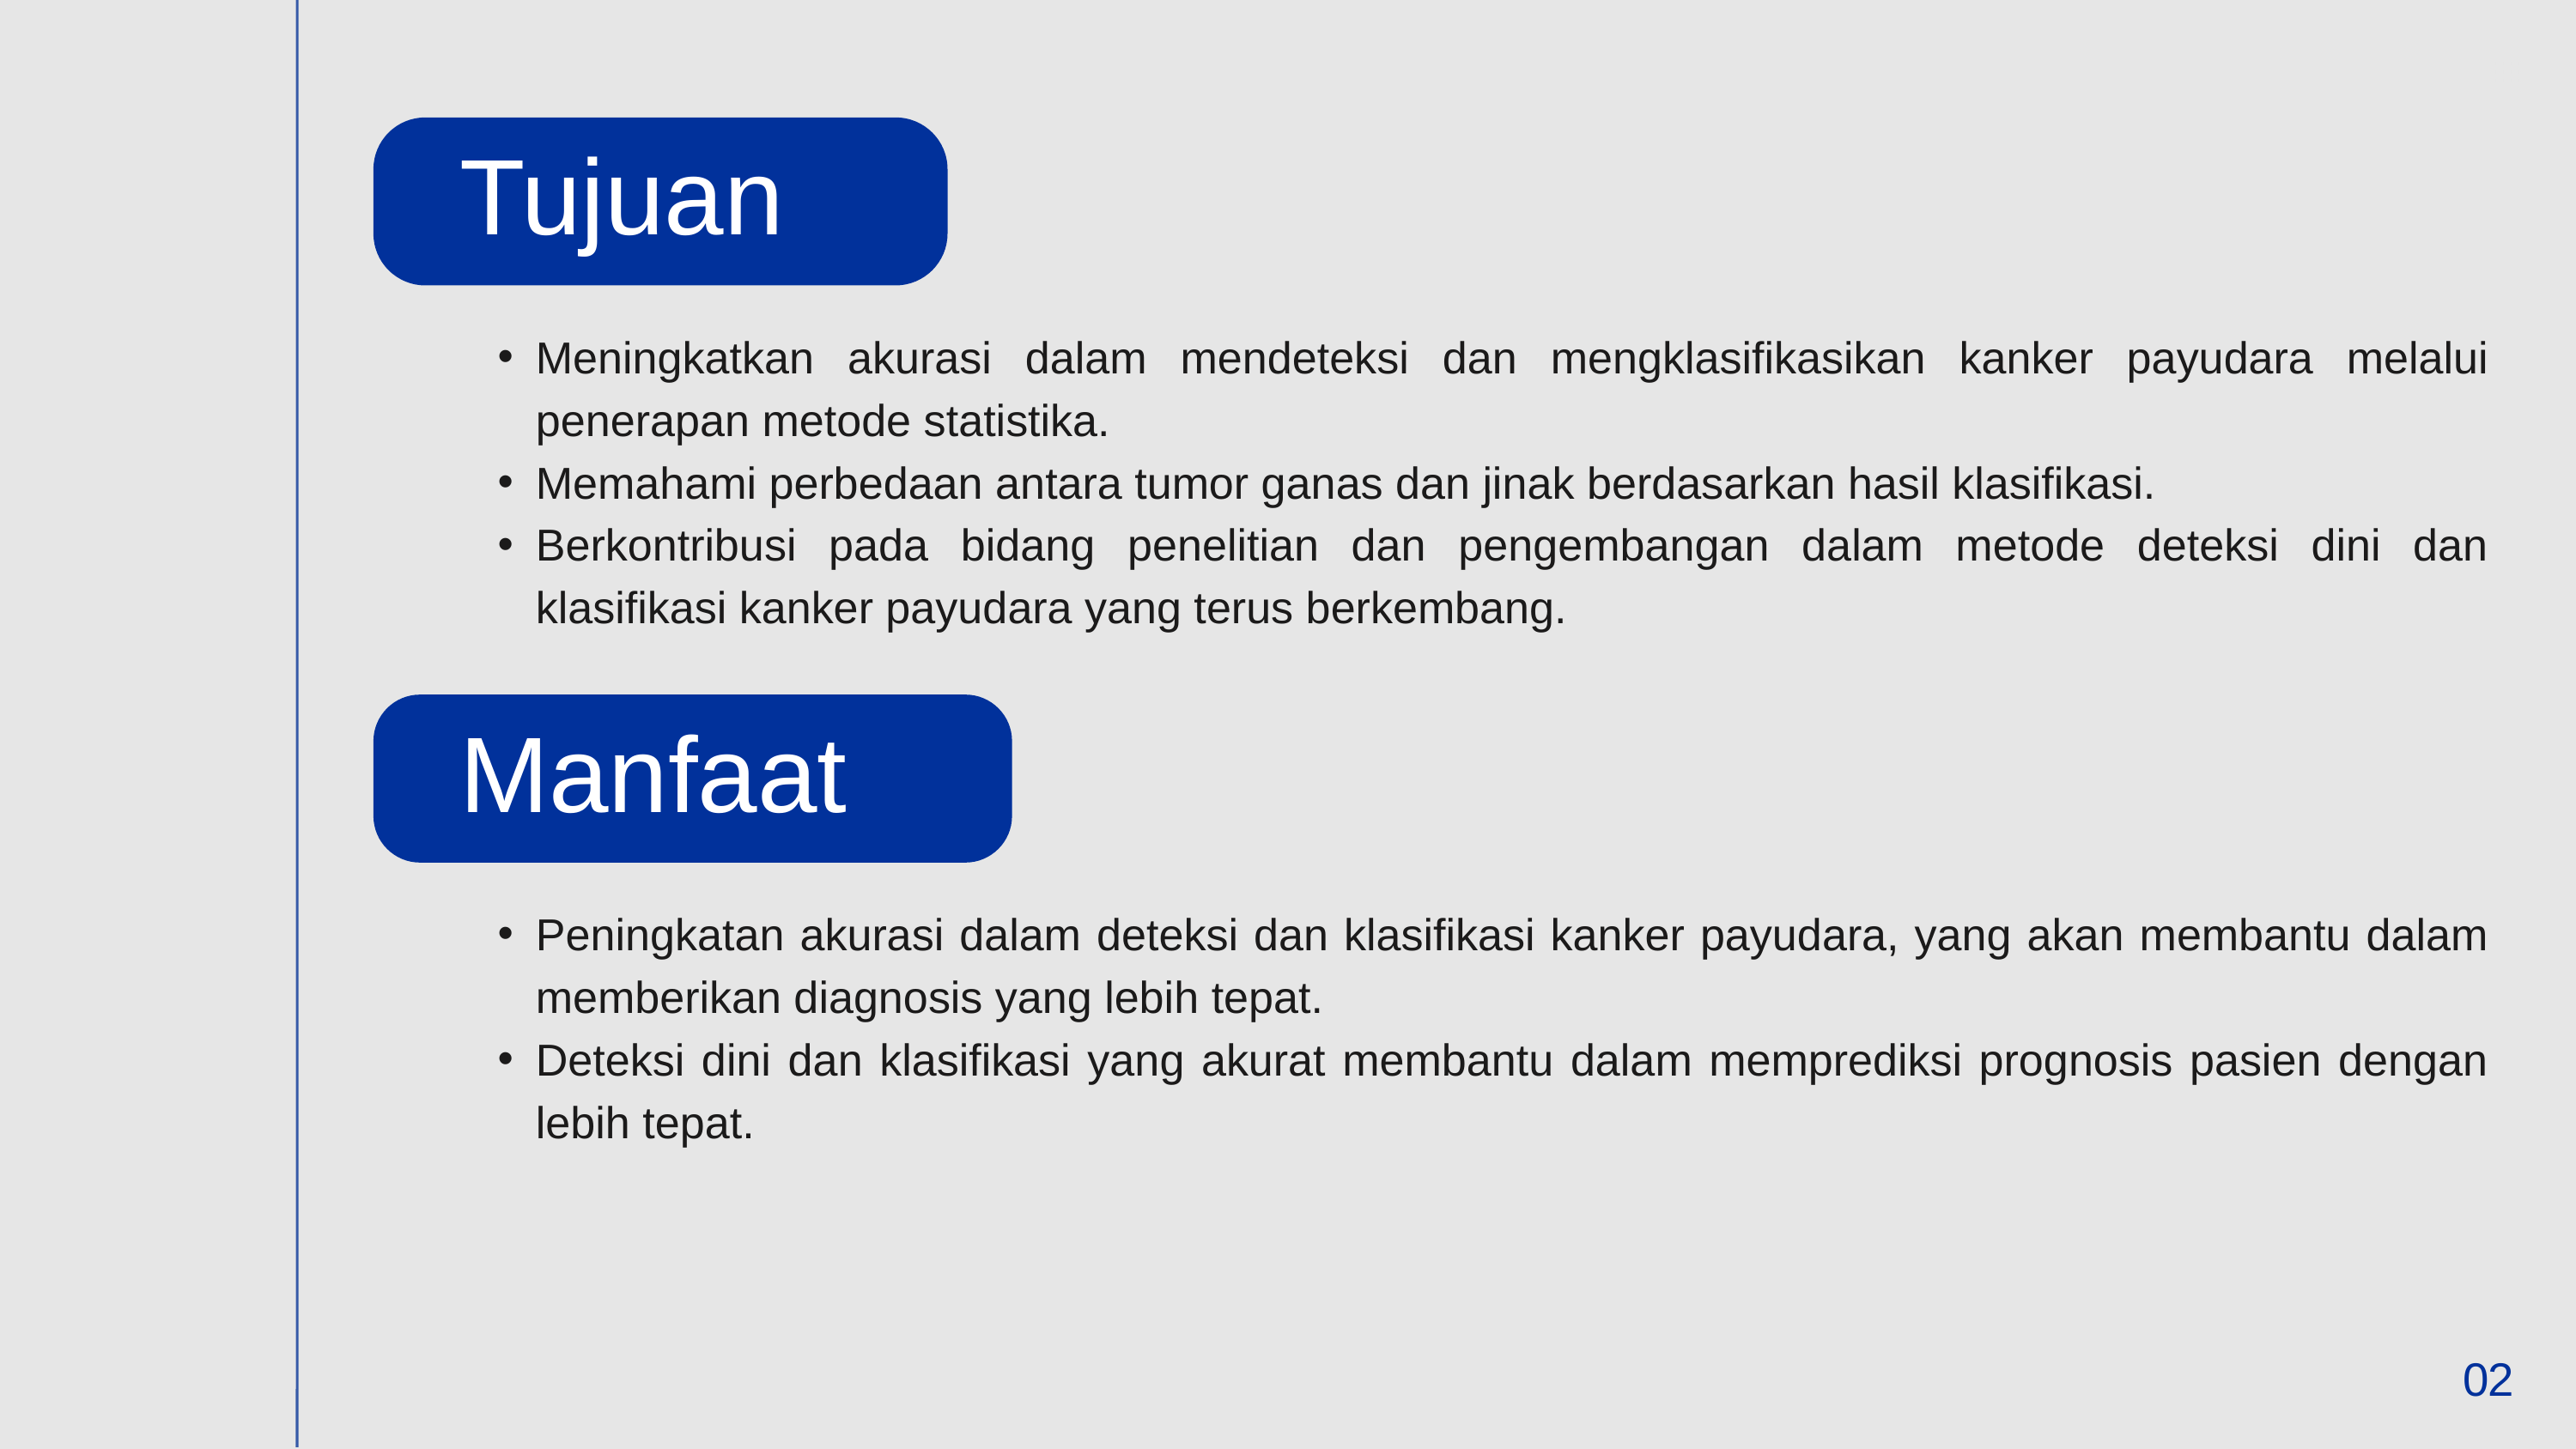

Tujuan
Meningkatkan akurasi dalam mendeteksi dan mengklasifikasikan kanker payudara melalui penerapan metode statistika.
Memahami perbedaan antara tumor ganas dan jinak berdasarkan hasil klasifikasi.
Berkontribusi pada bidang penelitian dan pengembangan dalam metode deteksi dini dan klasifikasi kanker payudara yang terus berkembang.

Manfaat

Peningkatan akurasi dalam deteksi dan klasifikasi kanker payudara, yang akan membantu dalam memberikan diagnosis yang lebih tepat.
Deteksi dini dan klasifikasi yang akurat membantu dalam memprediksi prognosis pasien dengan lebih tepat.
02